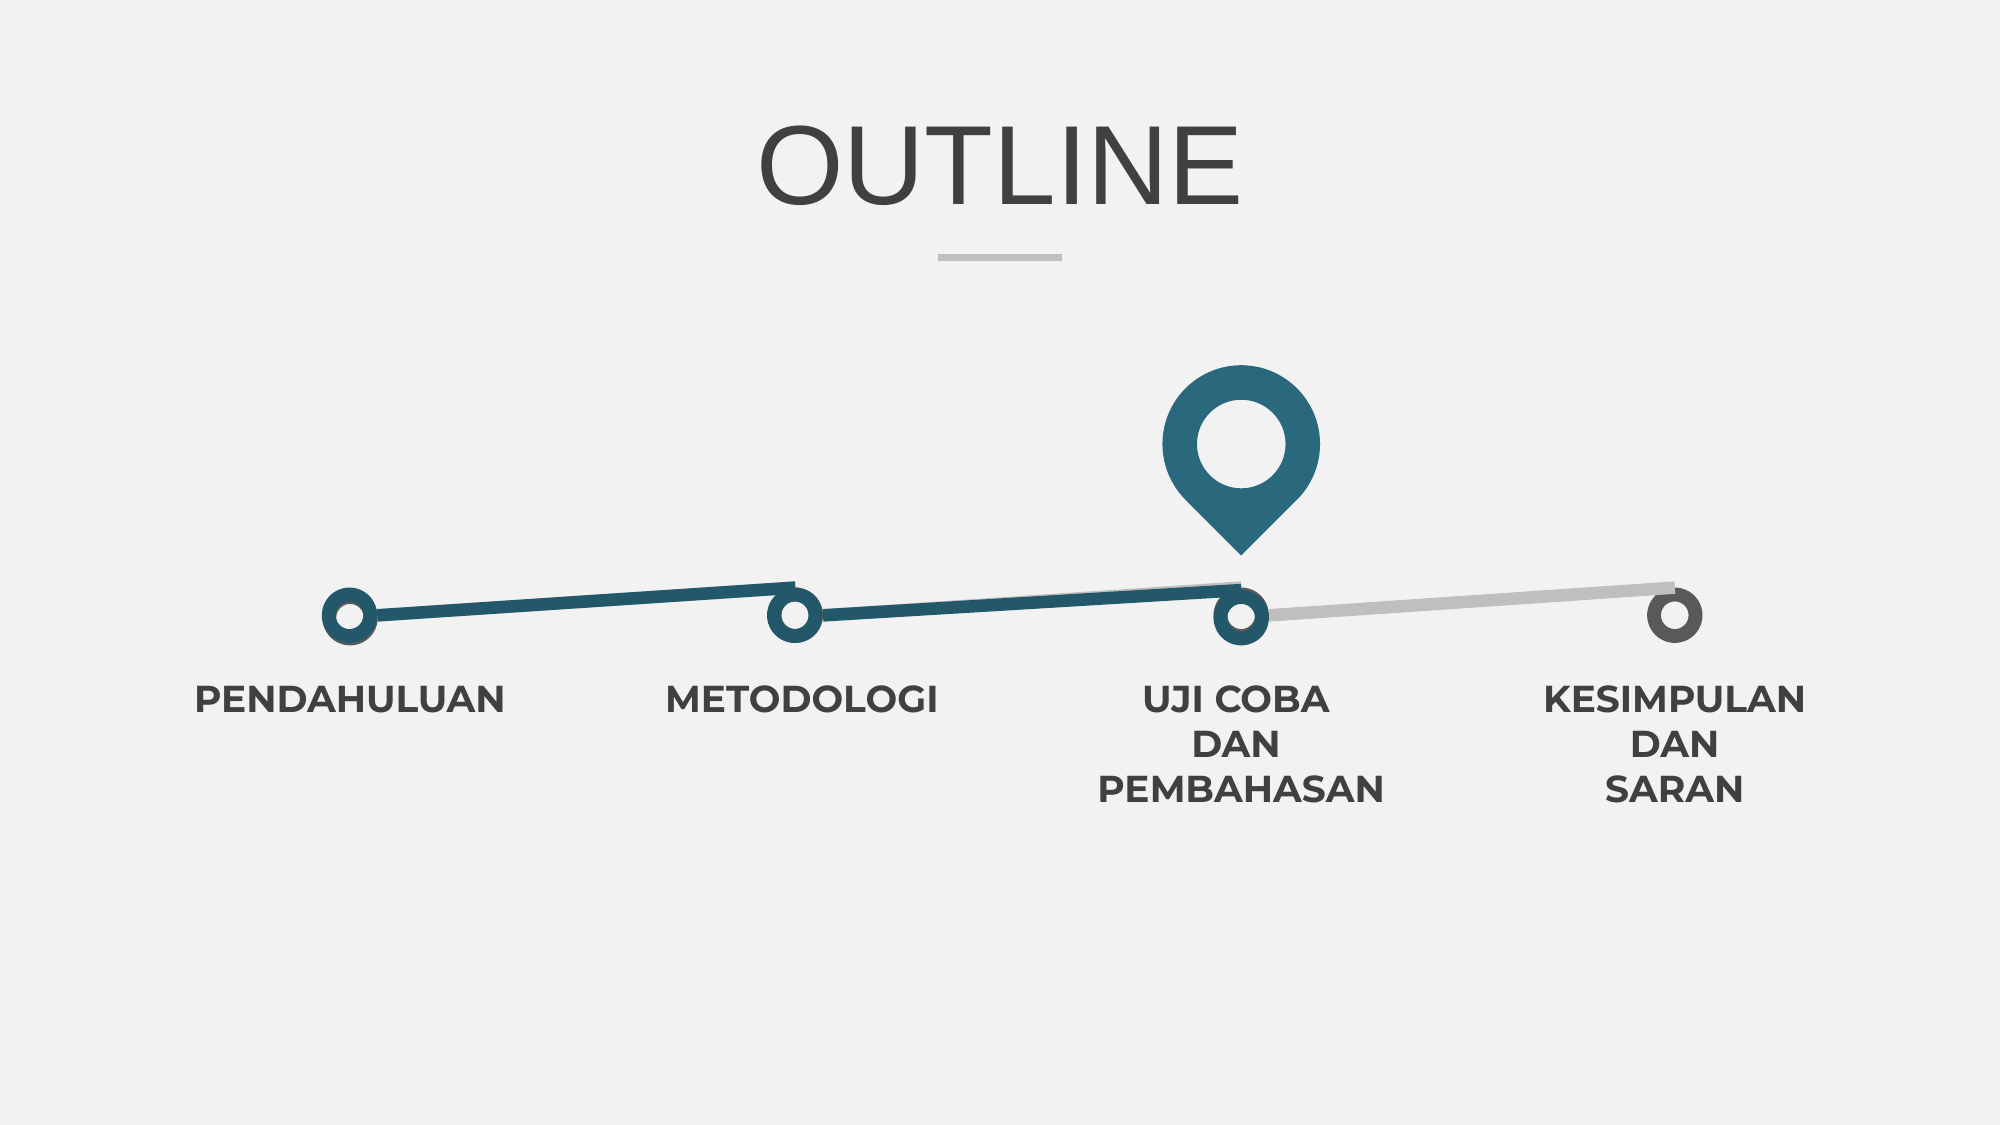

# OUTLINE

PENDAHULUAN
METODOLOGI
UJI COBA
DAN
PEMBAHASAN
KESIMPULAN
DAN
SARAN